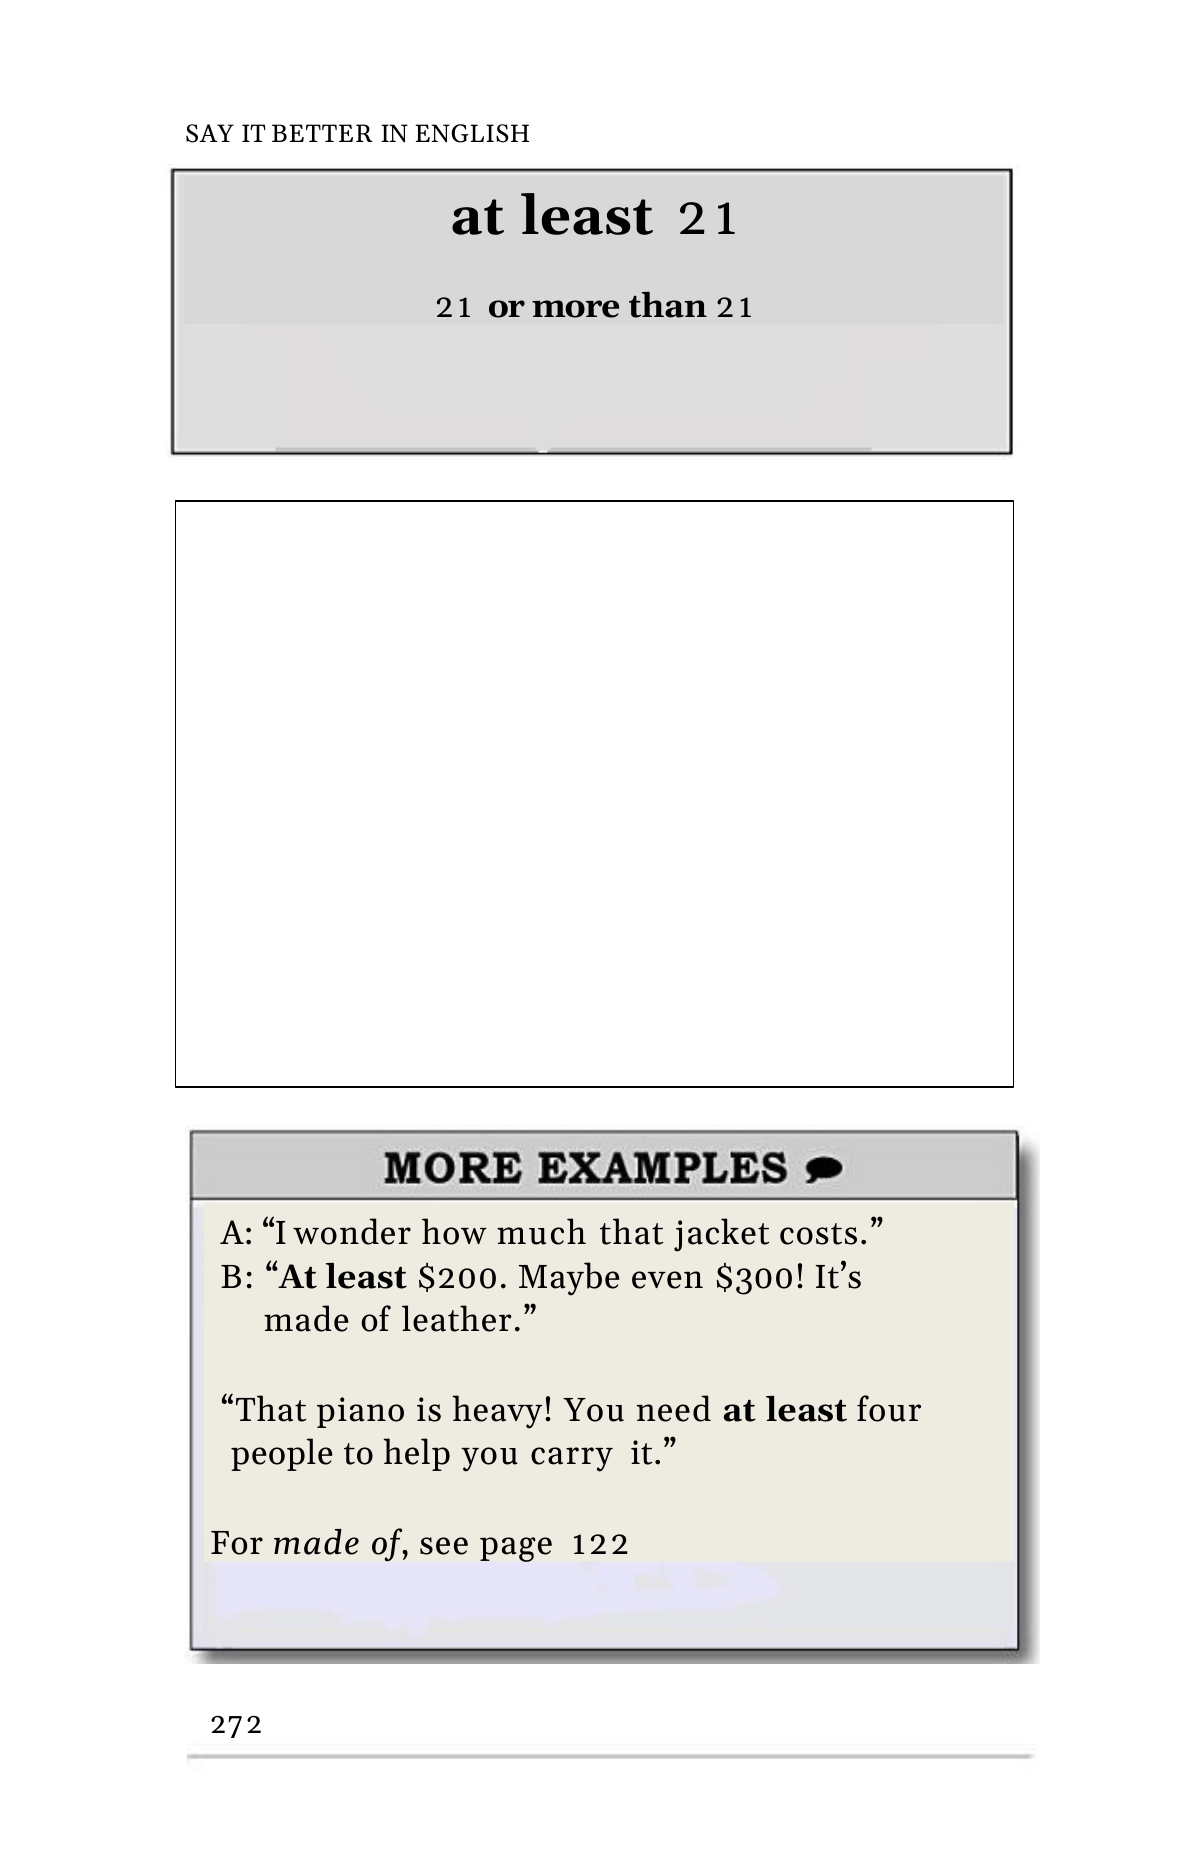

SAY IT BETTER IN ENGLISH

at least 21
21 or more than 21

A: “I wonder how much that jacket costs.”
B: “At least $200. Maybe even $300! It’s  made of leather.”

“That piano is heavy! You need at least four  people to help you carry it.”

For made of, see page 122
272